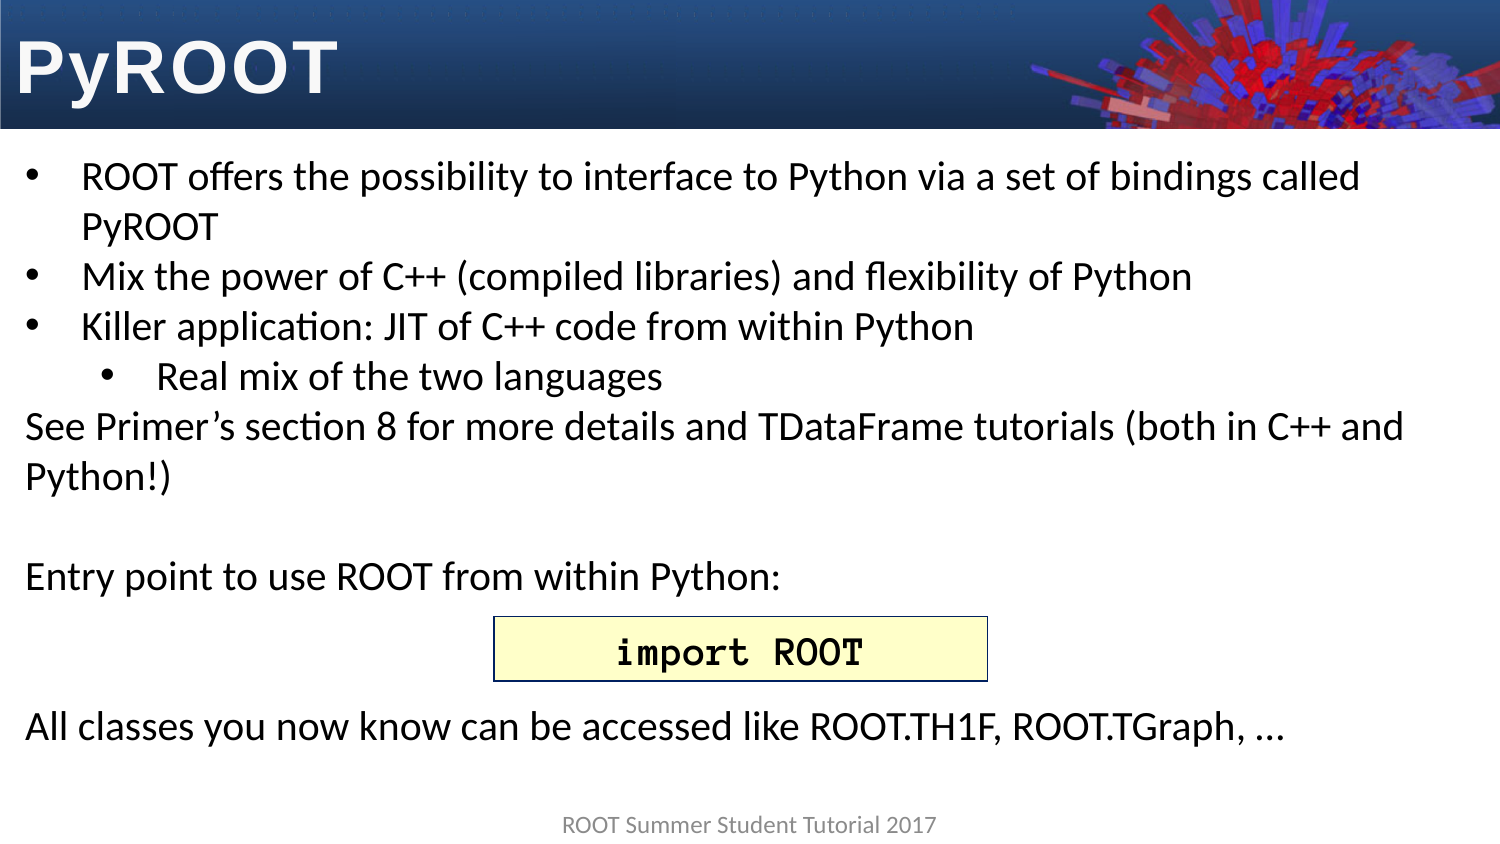

PyROOT
ROOT offers the possibility to interface to Python via a set of bindings called PyROOT
Mix the power of C++ (compiled libraries) and flexibility of Python
Killer application: JIT of C++ code from within Python
Real mix of the two languages
See Primer’s section 8 for more details and TDataFrame tutorials (both in C++ and Python!)

Entry point to use ROOT from within Python:

All classes you now know can be accessed like ROOT.TH1F, ROOT.TGraph, …
import ROOT
ROOT Summer Student Tutorial 2017